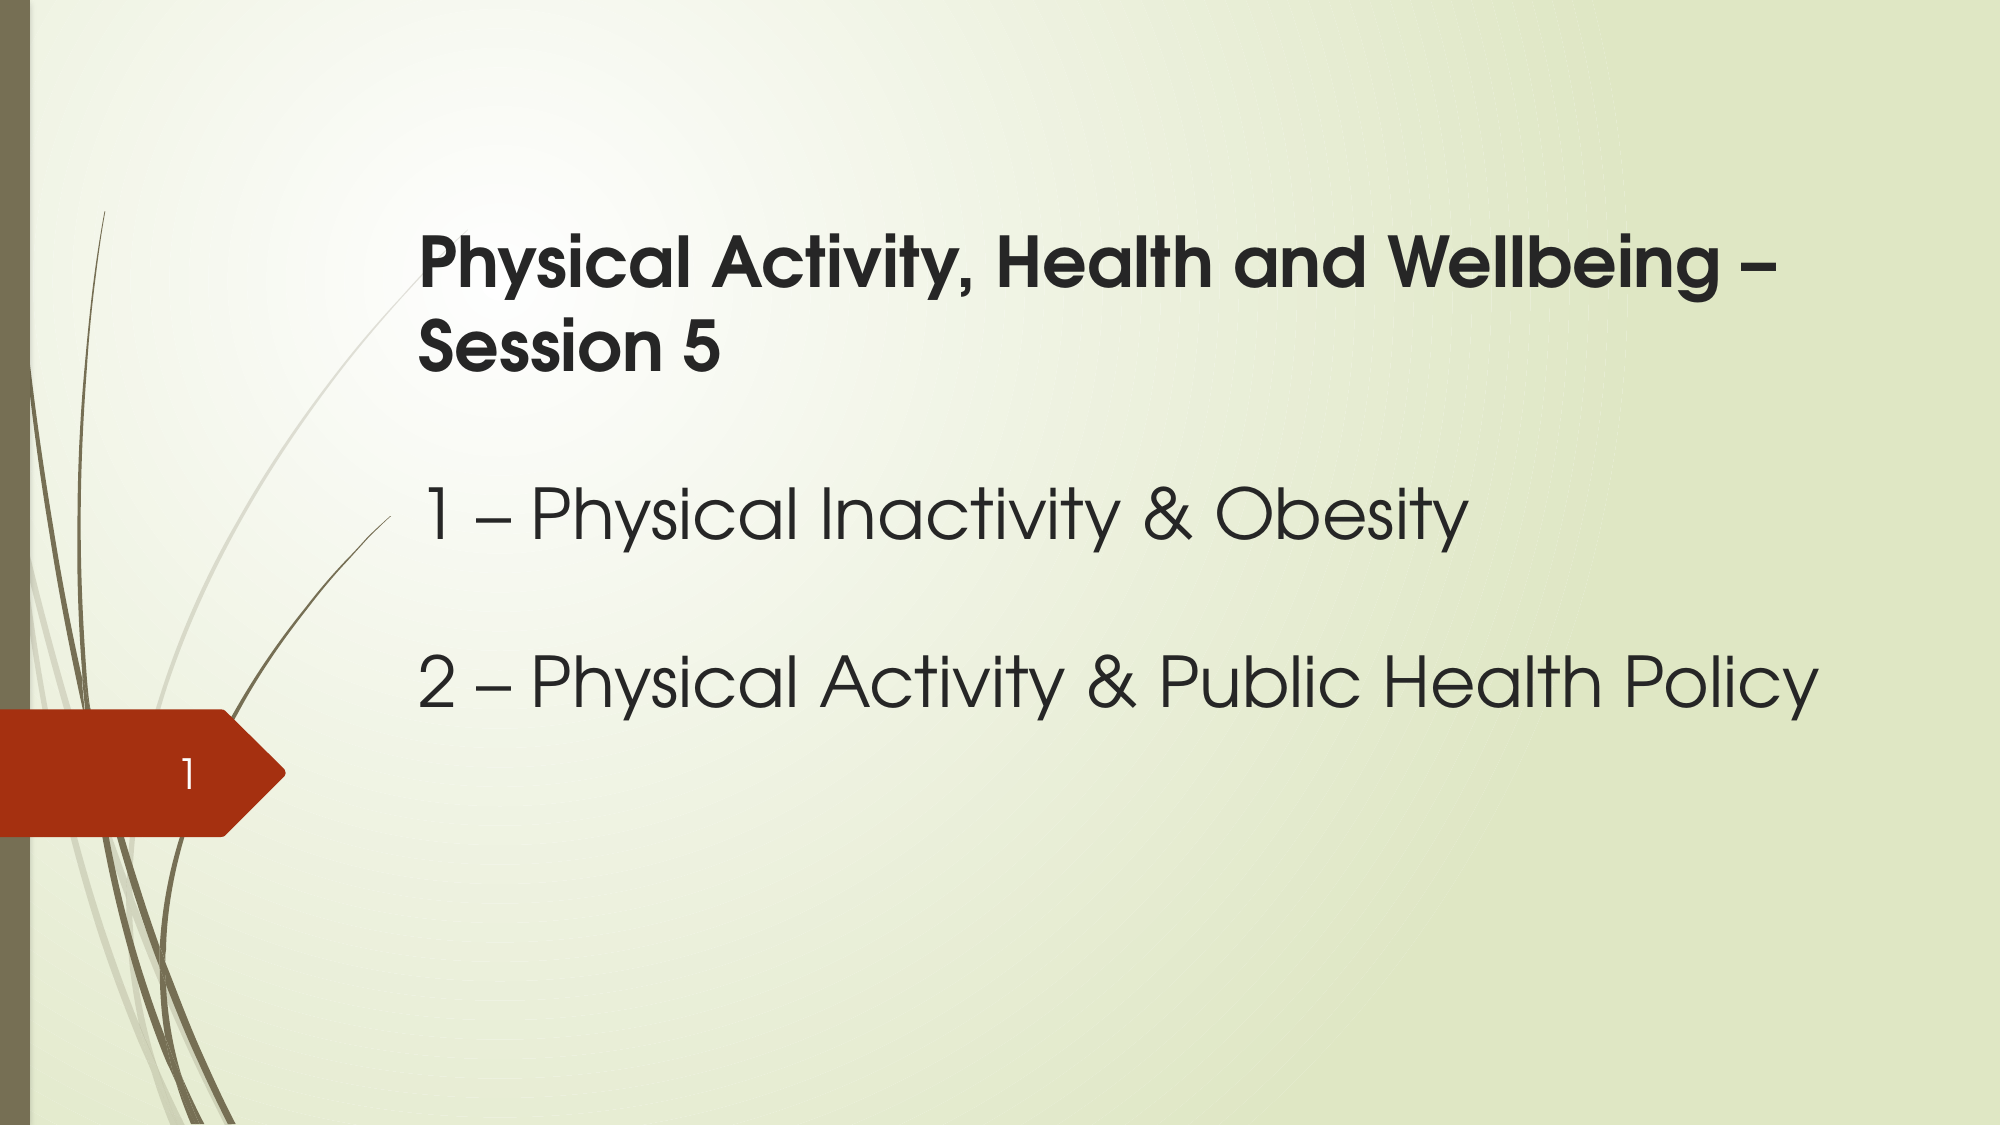

# Physical Activity, Health and Wellbeing – Session 5 1 – Physical Inactivity & Obesity 2 – Physical Activity & Public Health Policy
1